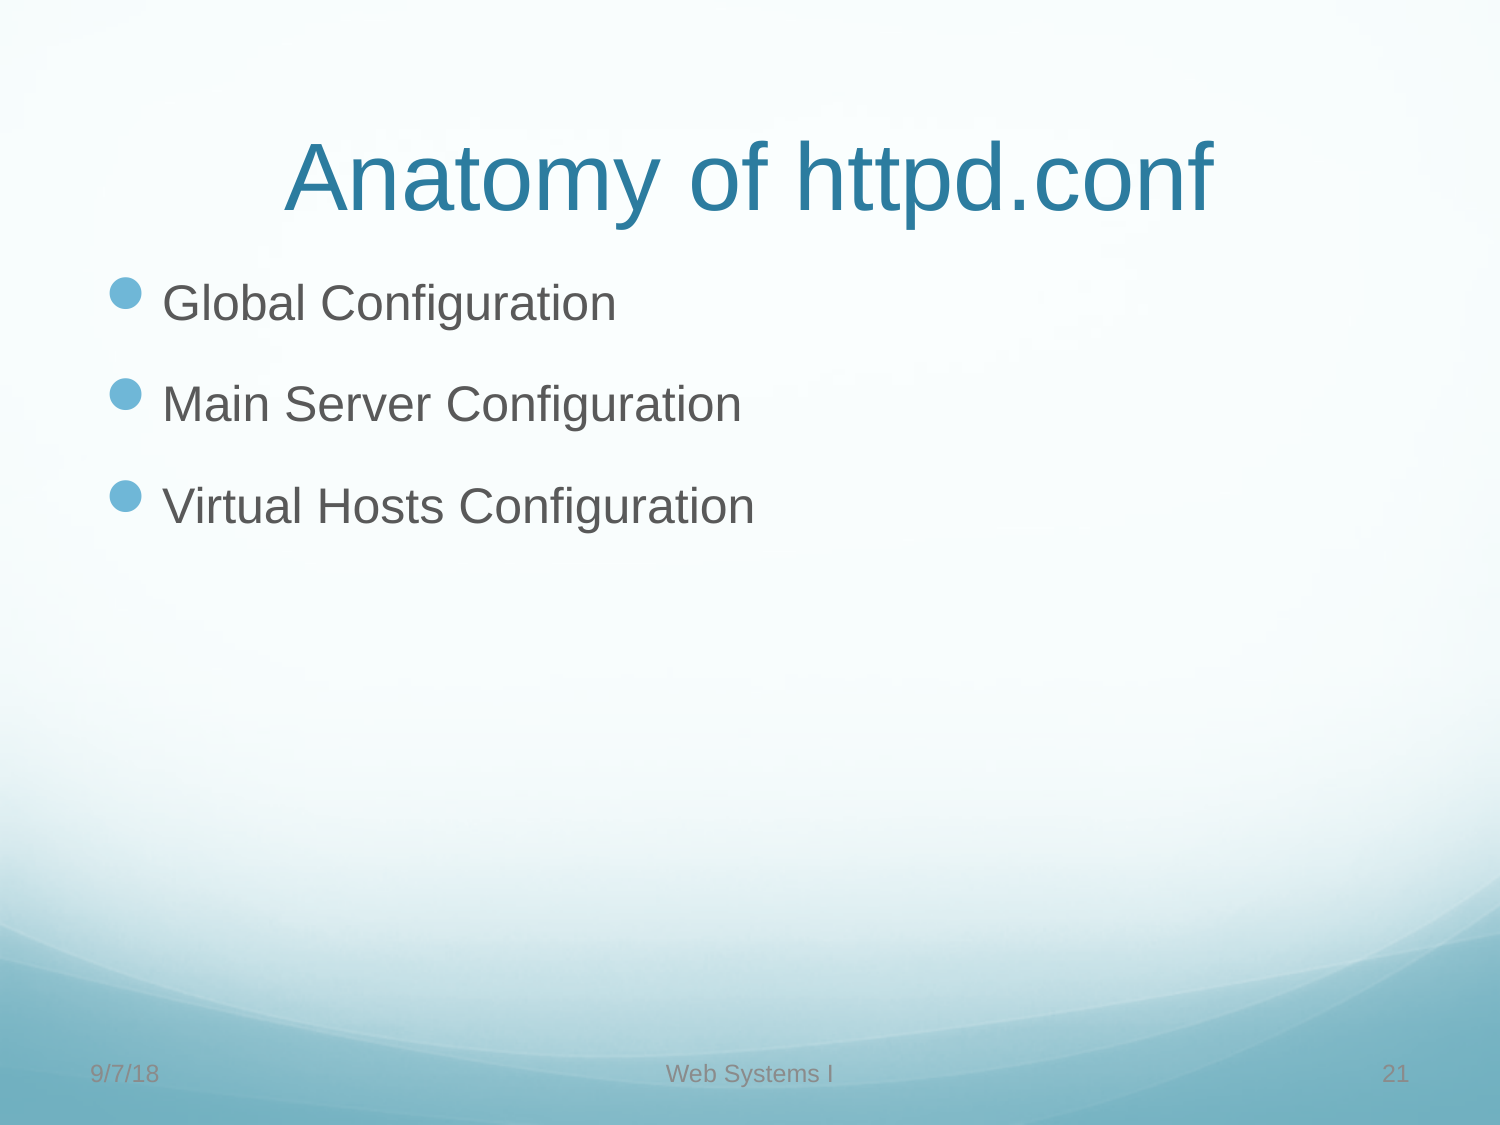

# Anatomy of httpd.conf
Global Configuration
Main Server Configuration
Virtual Hosts Configuration

9/7/18
Web Systems I
21